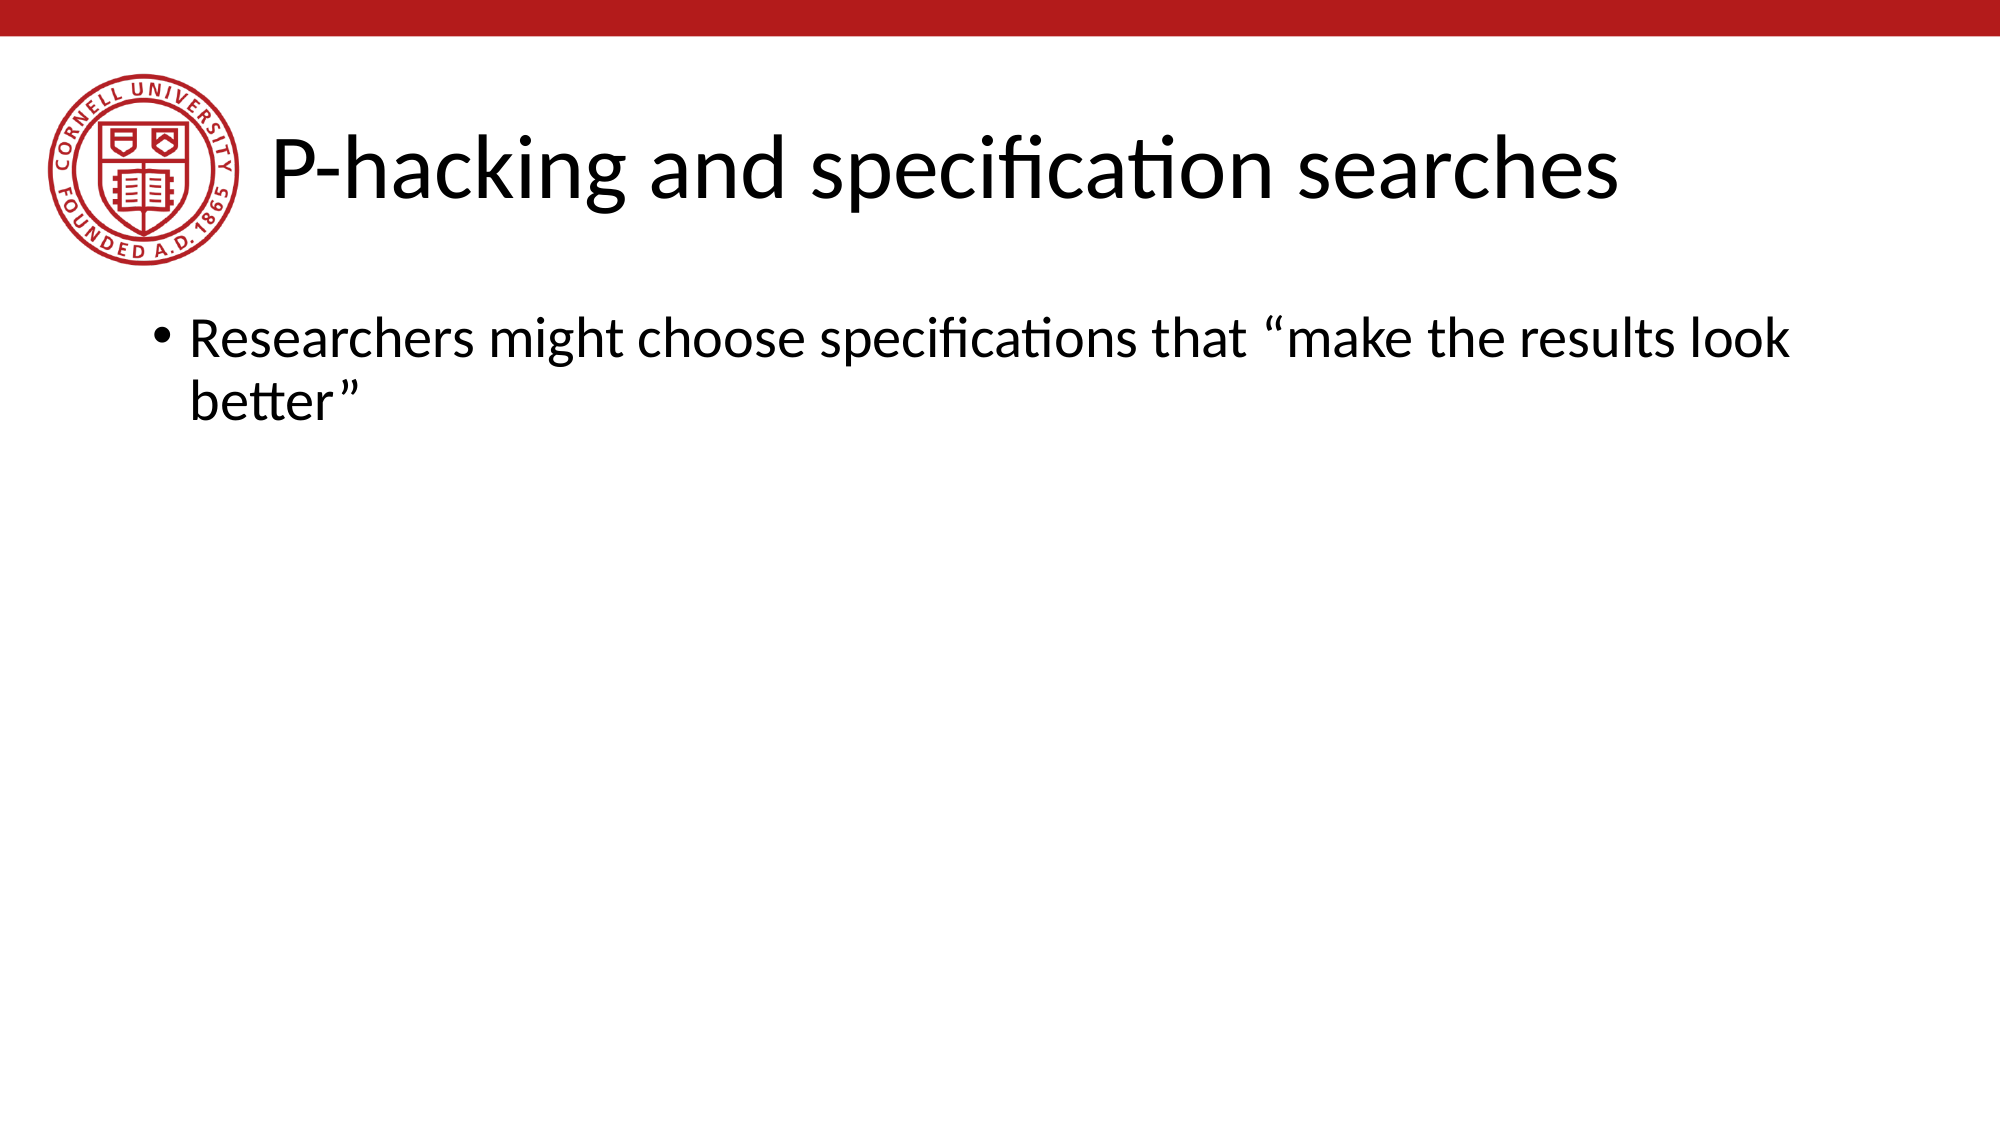

# P-hacking and specification searches
Researchers might choose specifications that “make the results look better”